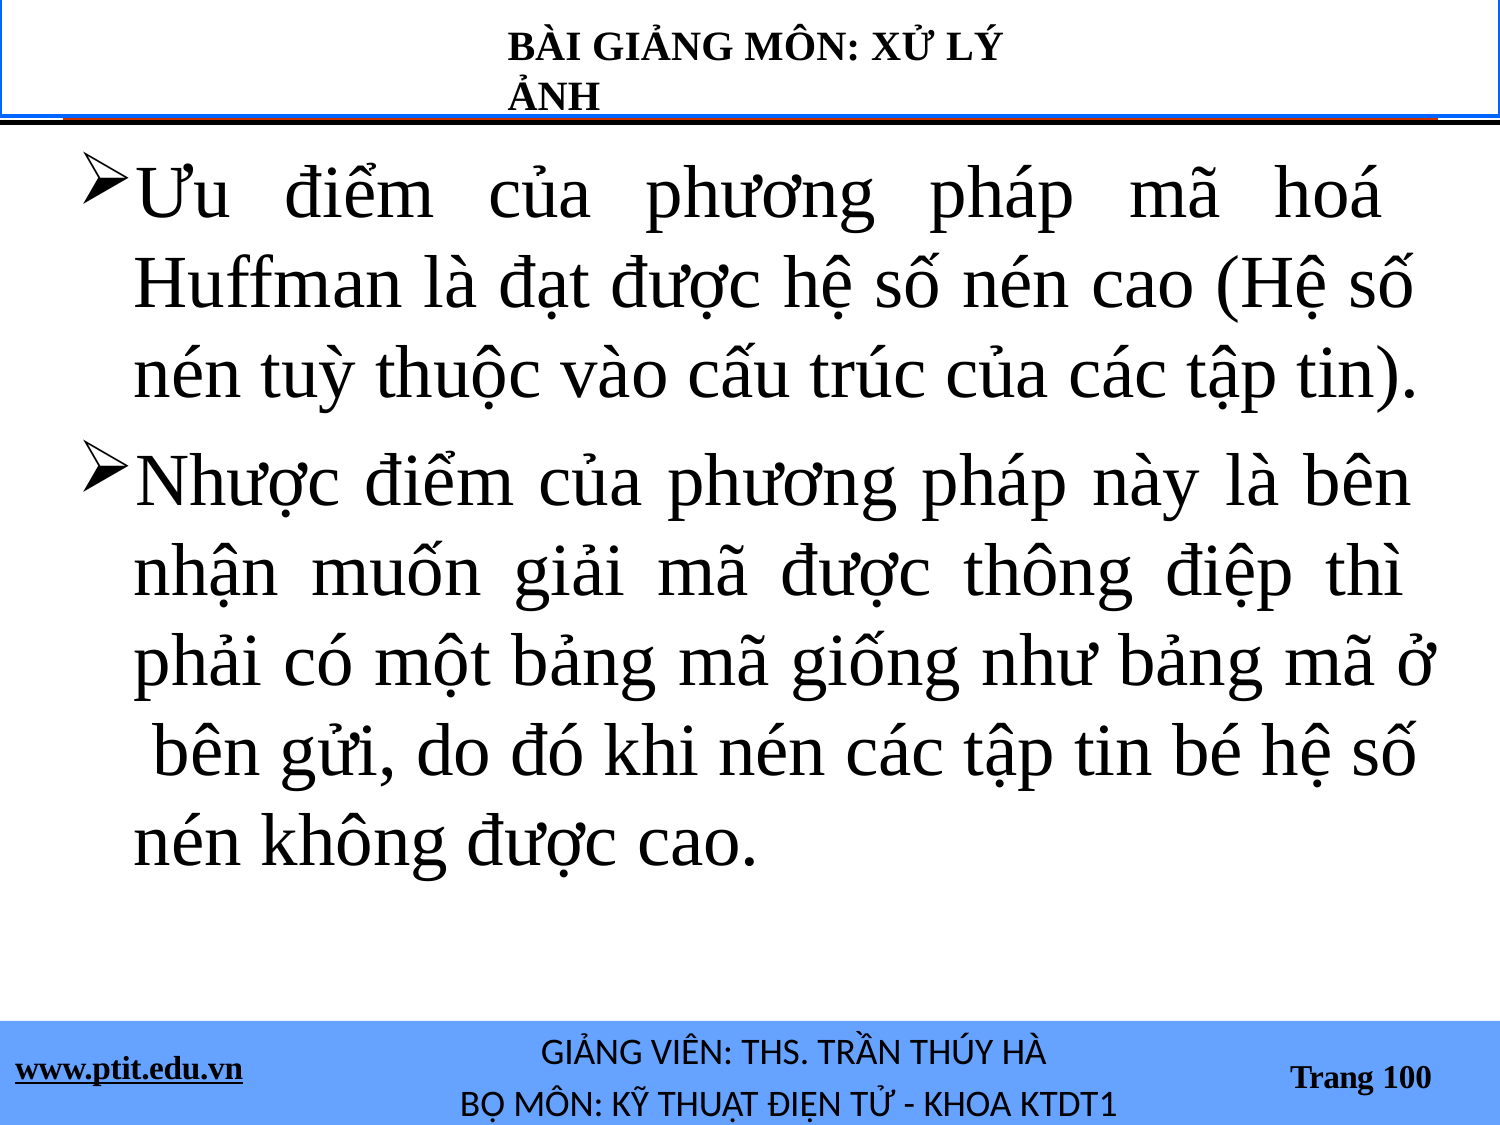

# BÀI GIẢNG MÔN: XỬ LÝ ẢNH
Ưu điểm của phương pháp mã hoá  Huffman là đạt được hệ số nén cao (Hệ số  nén tuỳ thuộc vào cấu trúc của các tập tin).
Nhược điểm của phương pháp này là bên  nhận muốn giải mã được thông điệp thì  phải có một bảng mã giống như bảng mã ở  bên gửi, do đó khi nén các tập tin bé hệ số  nén không được cao.

GIẢNG VIÊN: THS. TRẦN THÚY HÀ
BỘ MÔN: KỸ THUẬT ĐIỆN TỬ - KHOA KTDT1
www.ptit.edu.vn
Trang 100